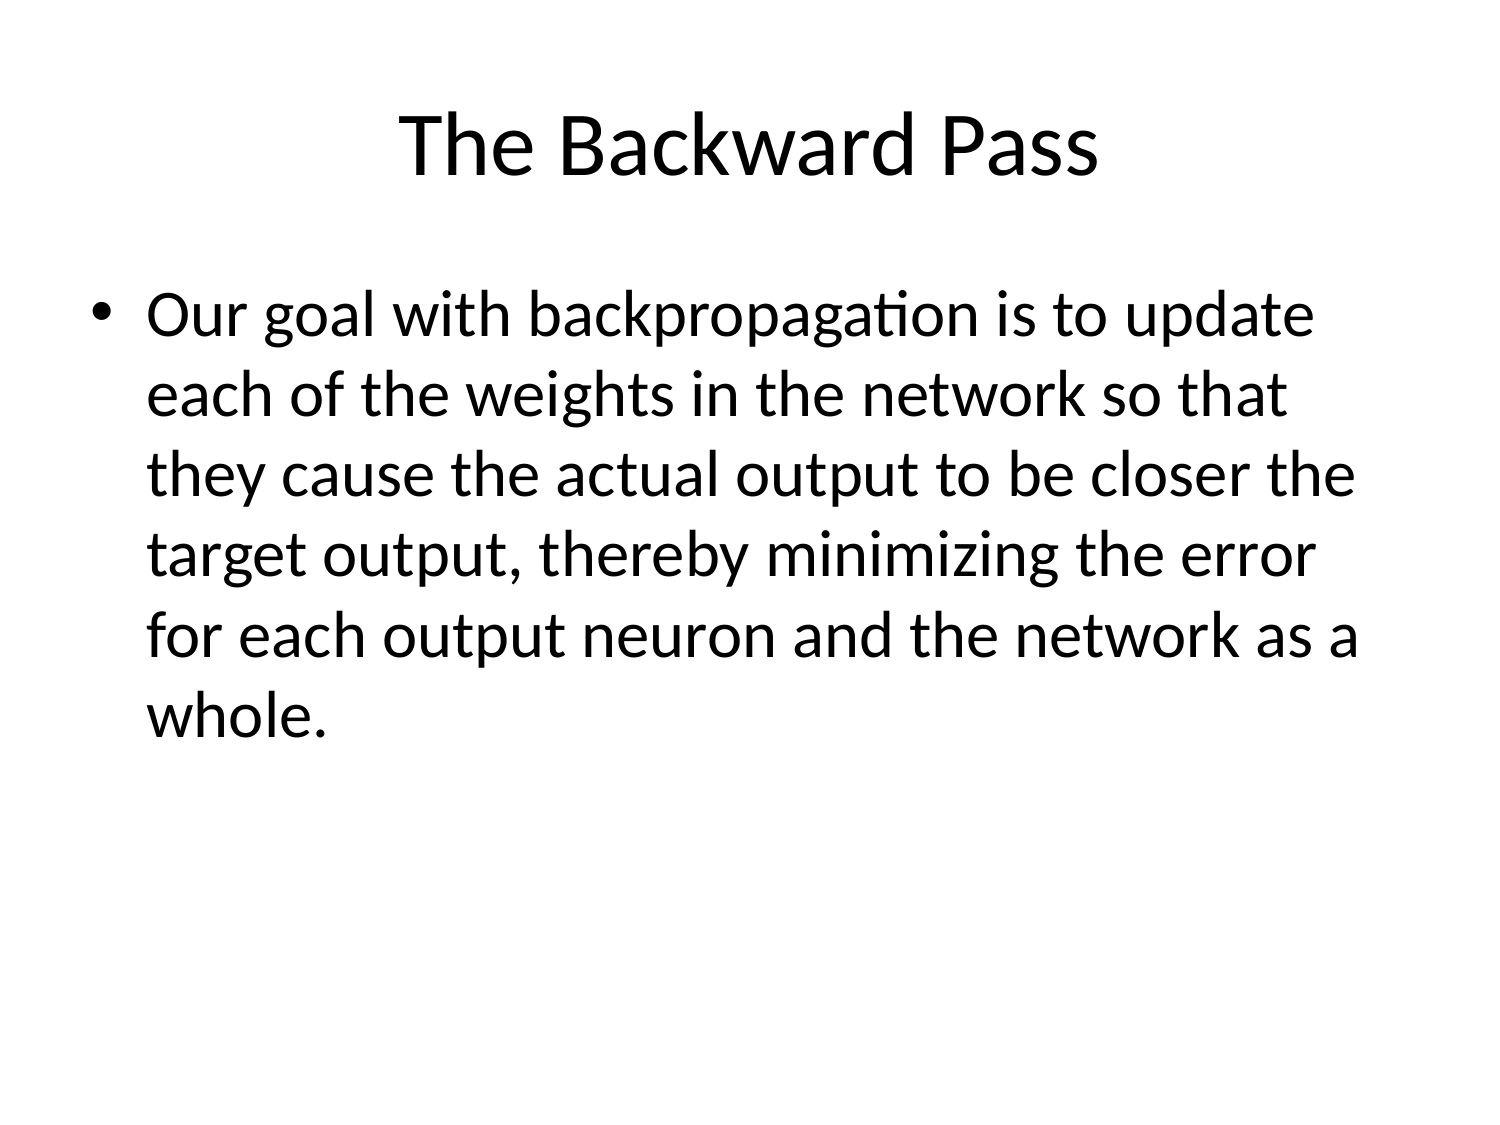

# The Backward Pass
Our goal with backpropagation is to update each of the weights in the network so that they cause the actual output to be closer the target output, thereby minimizing the error for each output neuron and the network as a whole.